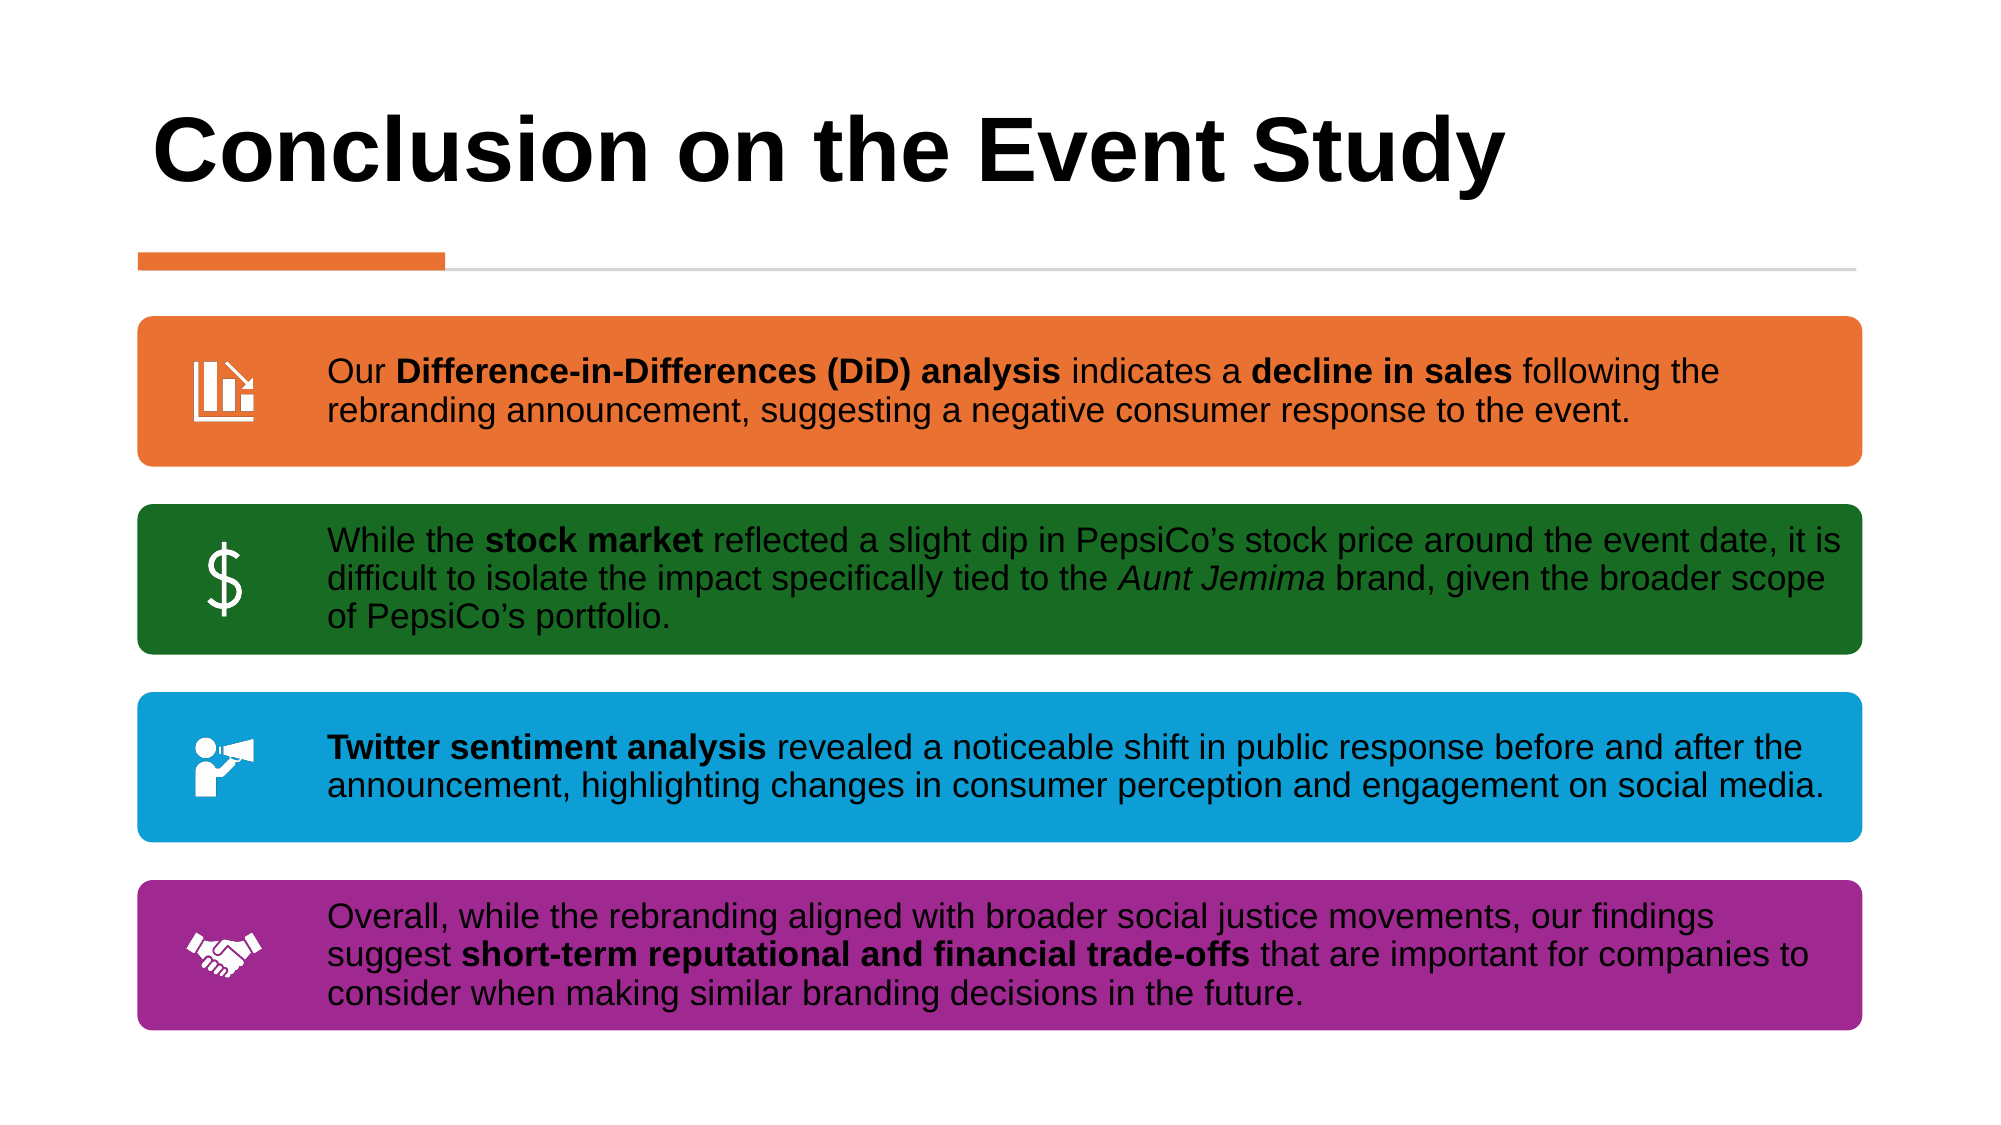

# Conclusion on the Event Study

Our Difference-in-Differences (DiD) analysis indicates a decline in sales following the rebranding announcement, suggesting a negative consumer response to the event.

While the stock market reflected a slight dip in PepsiCo’s stock price around the event date, it is difficult to isolate the impact specifically tied to the Aunt Jemima brand, given the broader scope of PepsiCo’s portfolio.

Twitter sentiment analysis revealed a noticeable shift in public response before and after the announcement, highlighting changes in consumer perception and engagement on social media.

Overall, while the rebranding aligned with broader social justice movements, our findings suggest short-term reputational and financial trade-offs that are important for companies to consider when making similar branding decisions in the future.